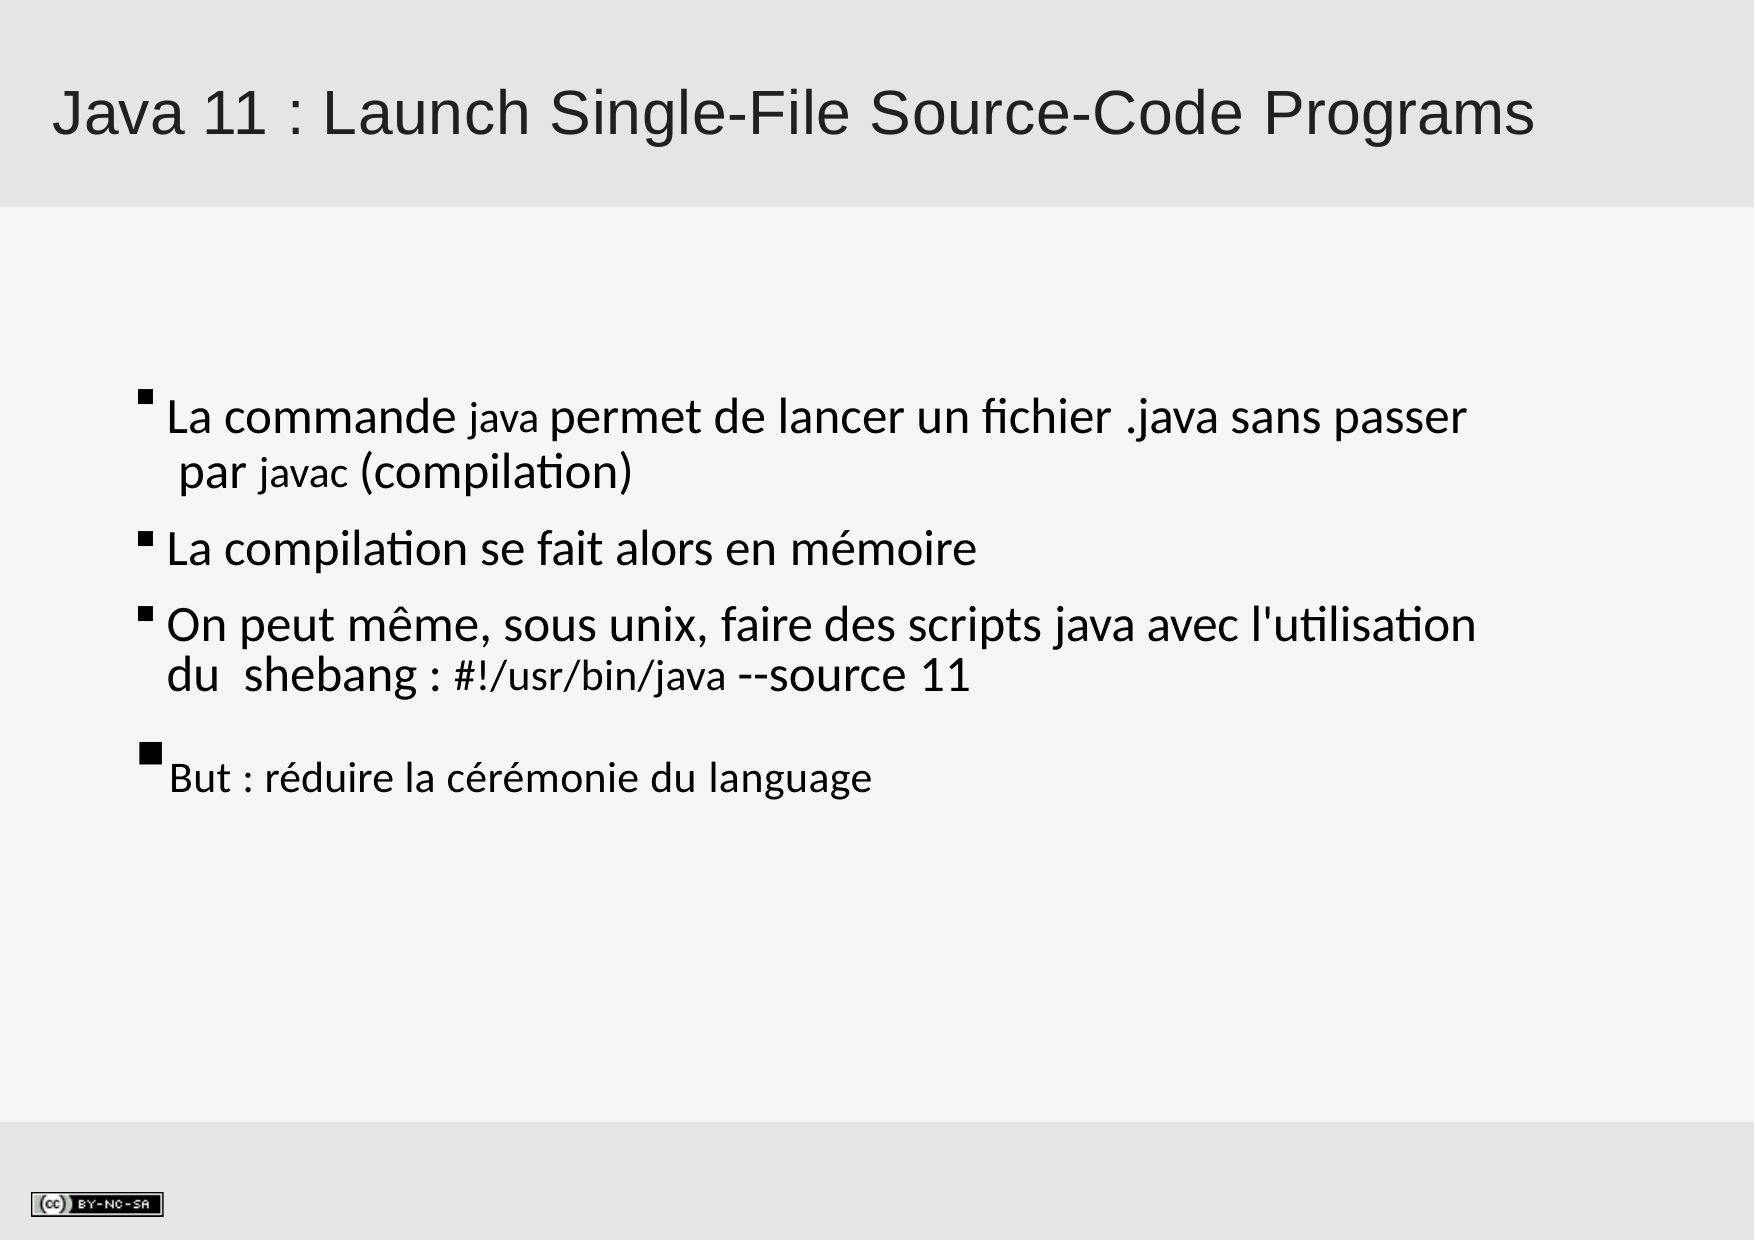

# Java 11 : Launch Single-File Source-Code Programs
La commande java permet de lancer un fichier .java sans passer  par javac (compilation)
La compilation se fait alors en mémoire
On peut même, sous unix, faire des scripts java avec l'utilisation du  shebang : #!/usr/bin/java --source 11
But : réduire la cérémonie du language